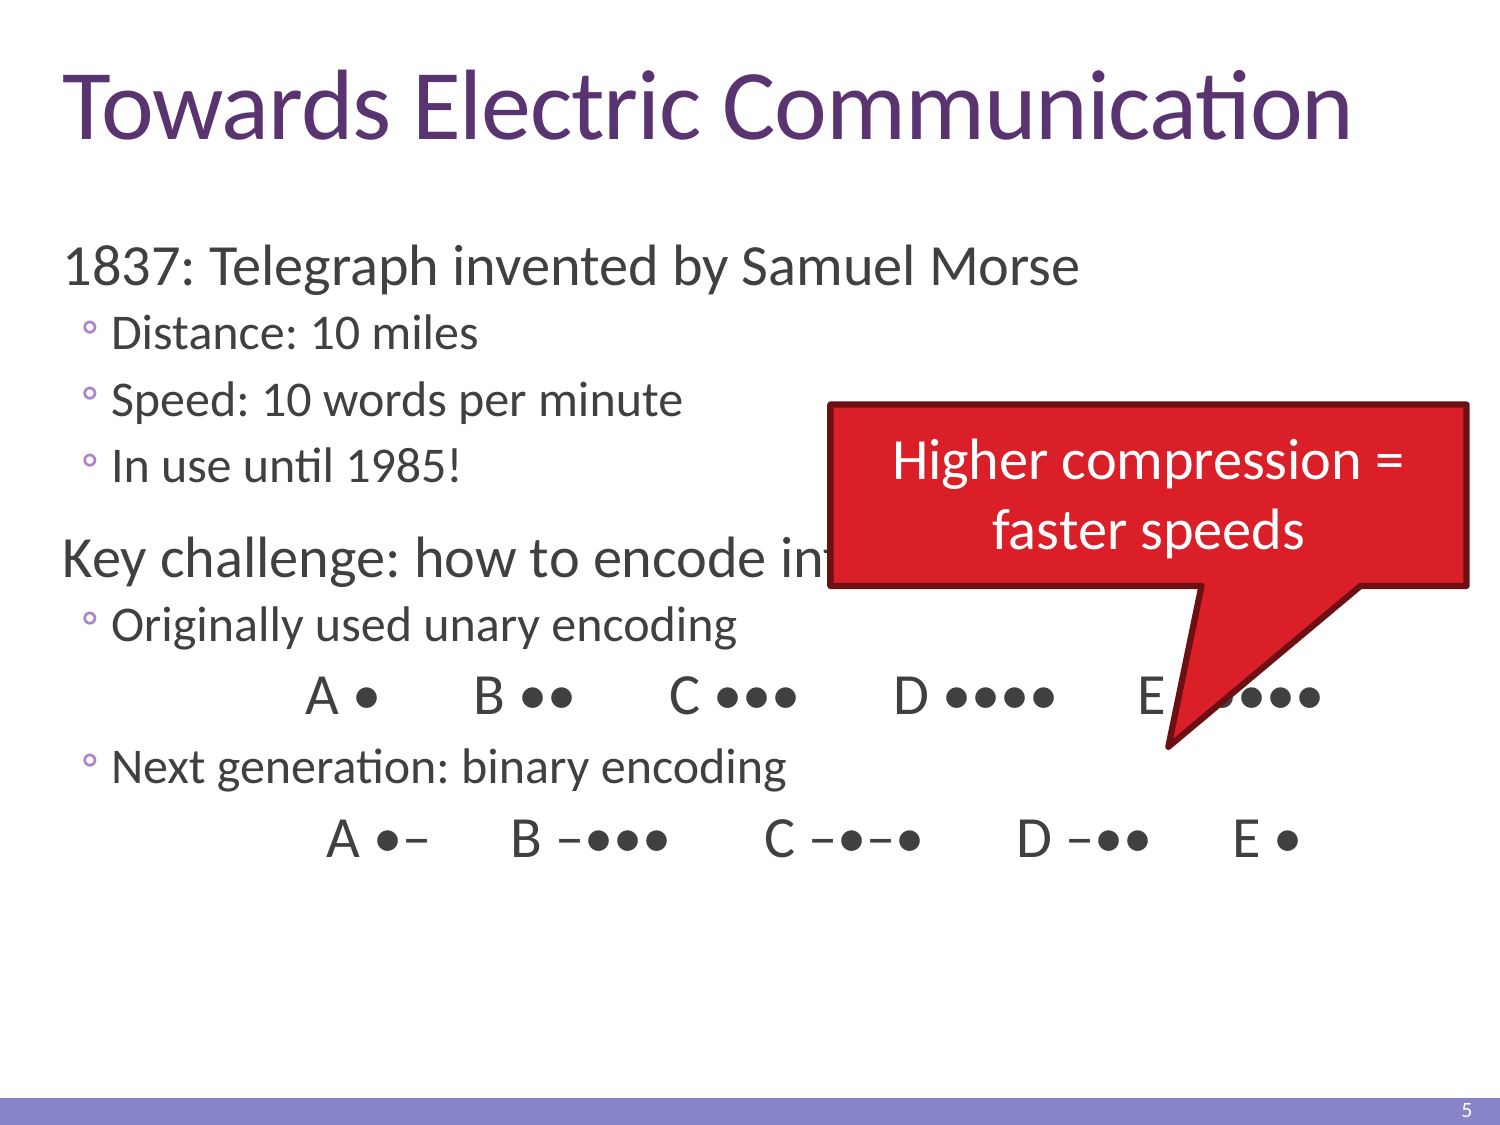

# Towards Electric Communication
1837: Telegraph invented by Samuel Morse
Distance: 10 miles
Speed: 10 words per minute
In use until 1985!
Key challenge: how to encode information?
Originally used unary encoding
A •       B ••       C •••       D ••••      E •••••
Next generation: binary encoding
A •–      B –•••       C –•–•       D –••      E •

Higher compression = faster speeds
5